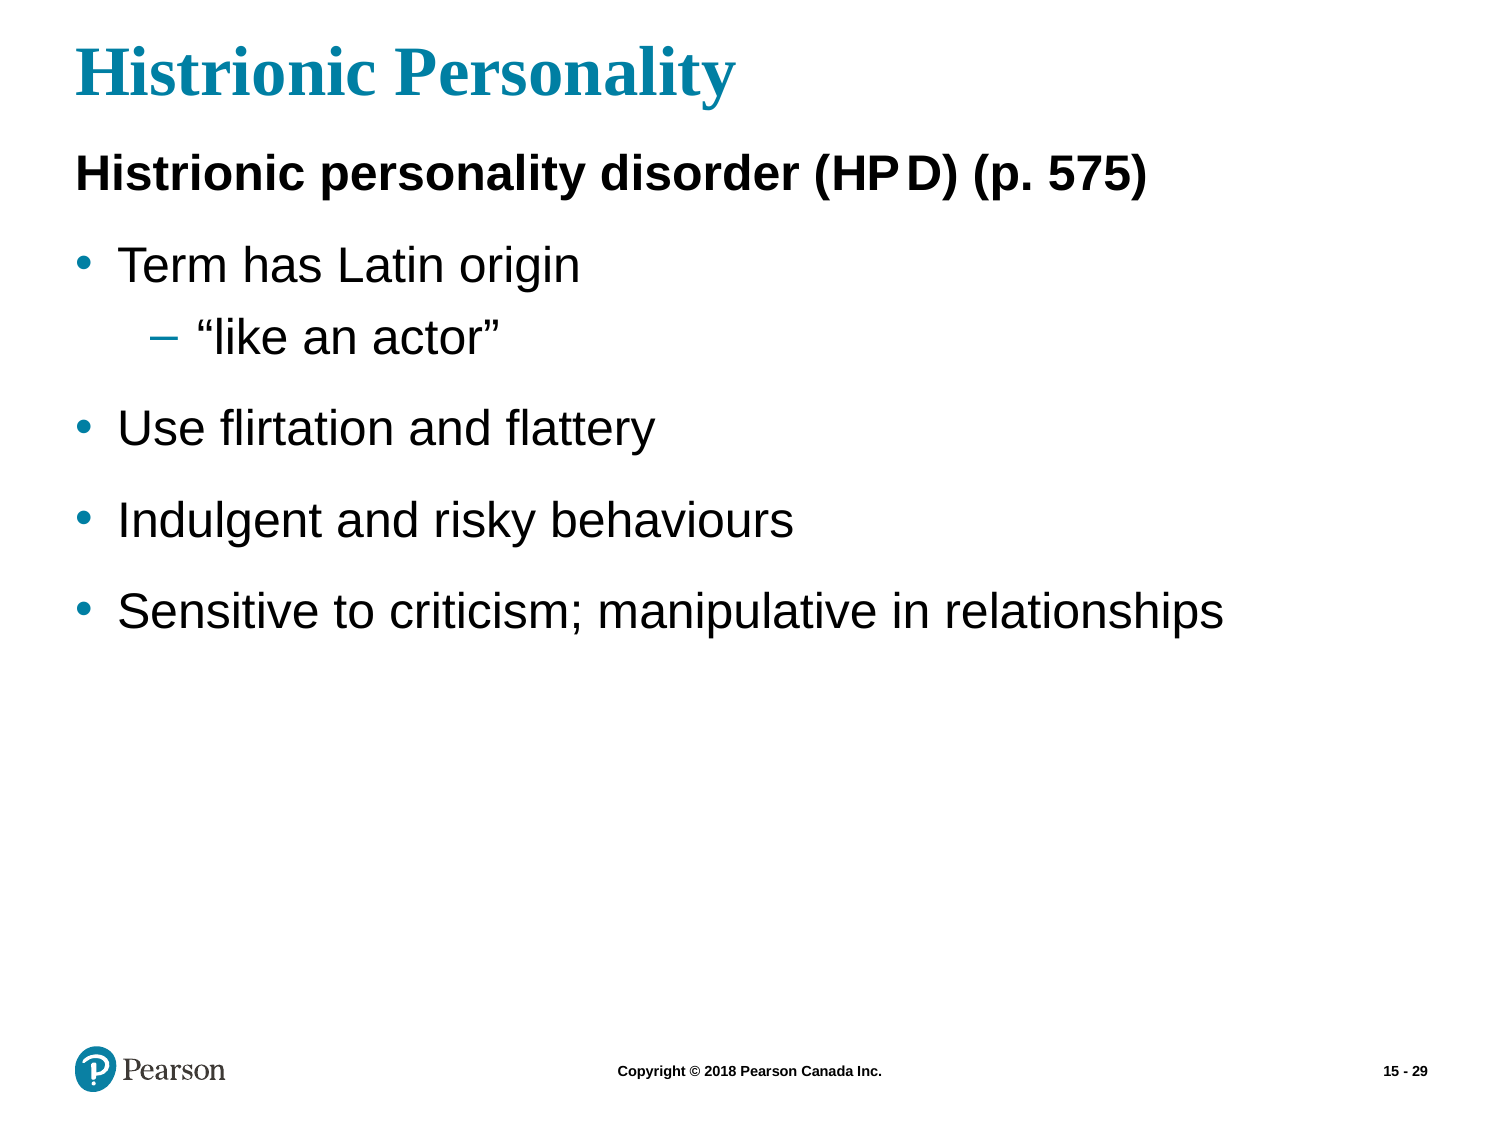

# Histrionic Personality
Histrionic personality disorder (H P D) (p. 575)
Term has Latin origin
“like an actor”
Use flirtation and flattery
Indulgent and risky behaviours
Sensitive to criticism; manipulative in relationships